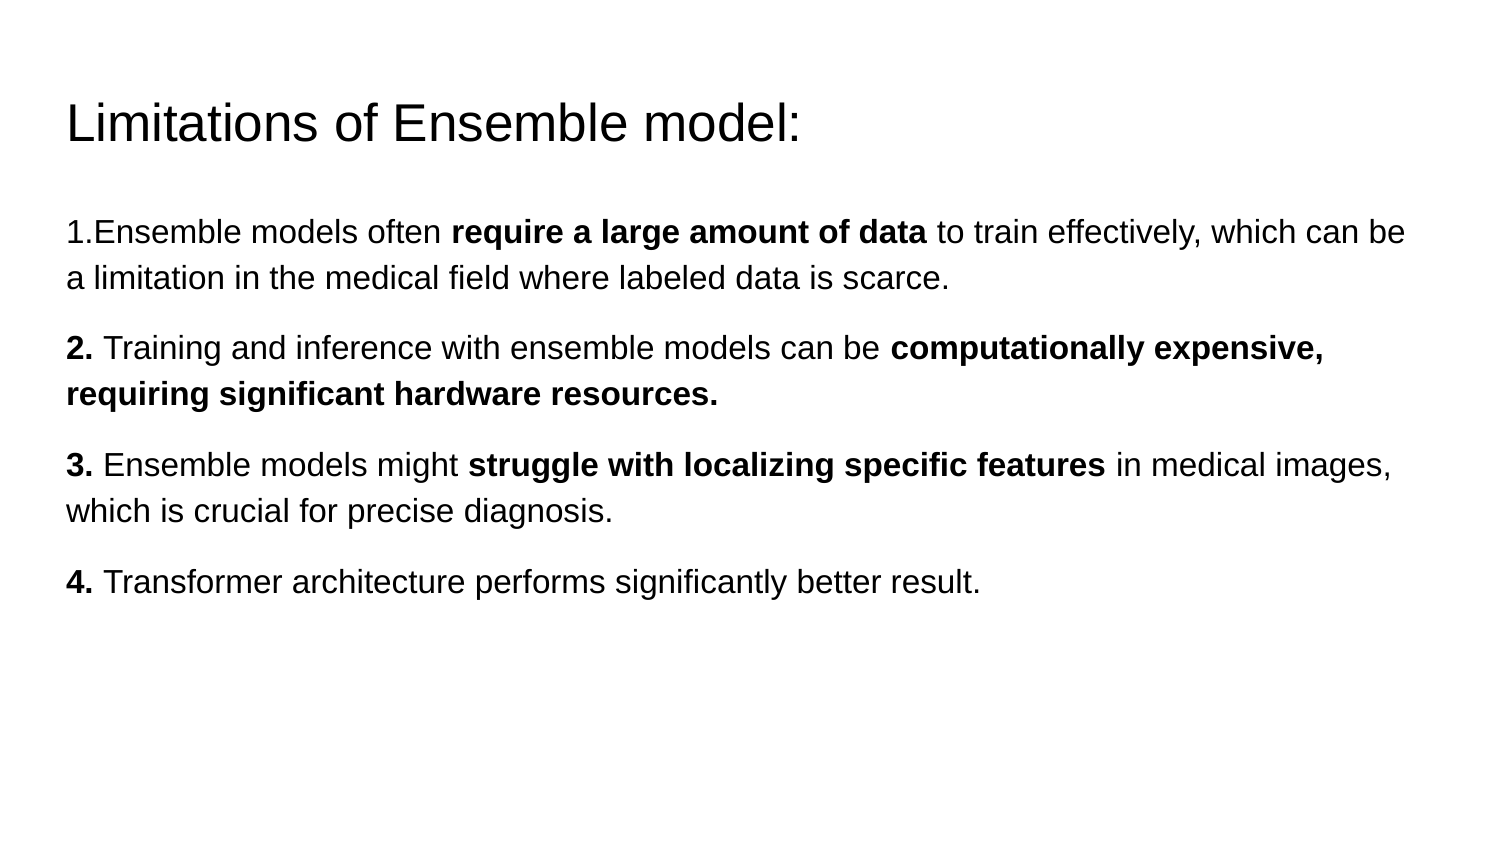

# Limitations of Ensemble model:
1.Ensemble models often require a large amount of data to train effectively, which can be a limitation in the medical field where labeled data is scarce.
2. Training and inference with ensemble models can be computationally expensive, requiring significant hardware resources.
3. Ensemble models might struggle with localizing specific features in medical images, which is crucial for precise diagnosis.
4. Transformer architecture performs significantly better result.